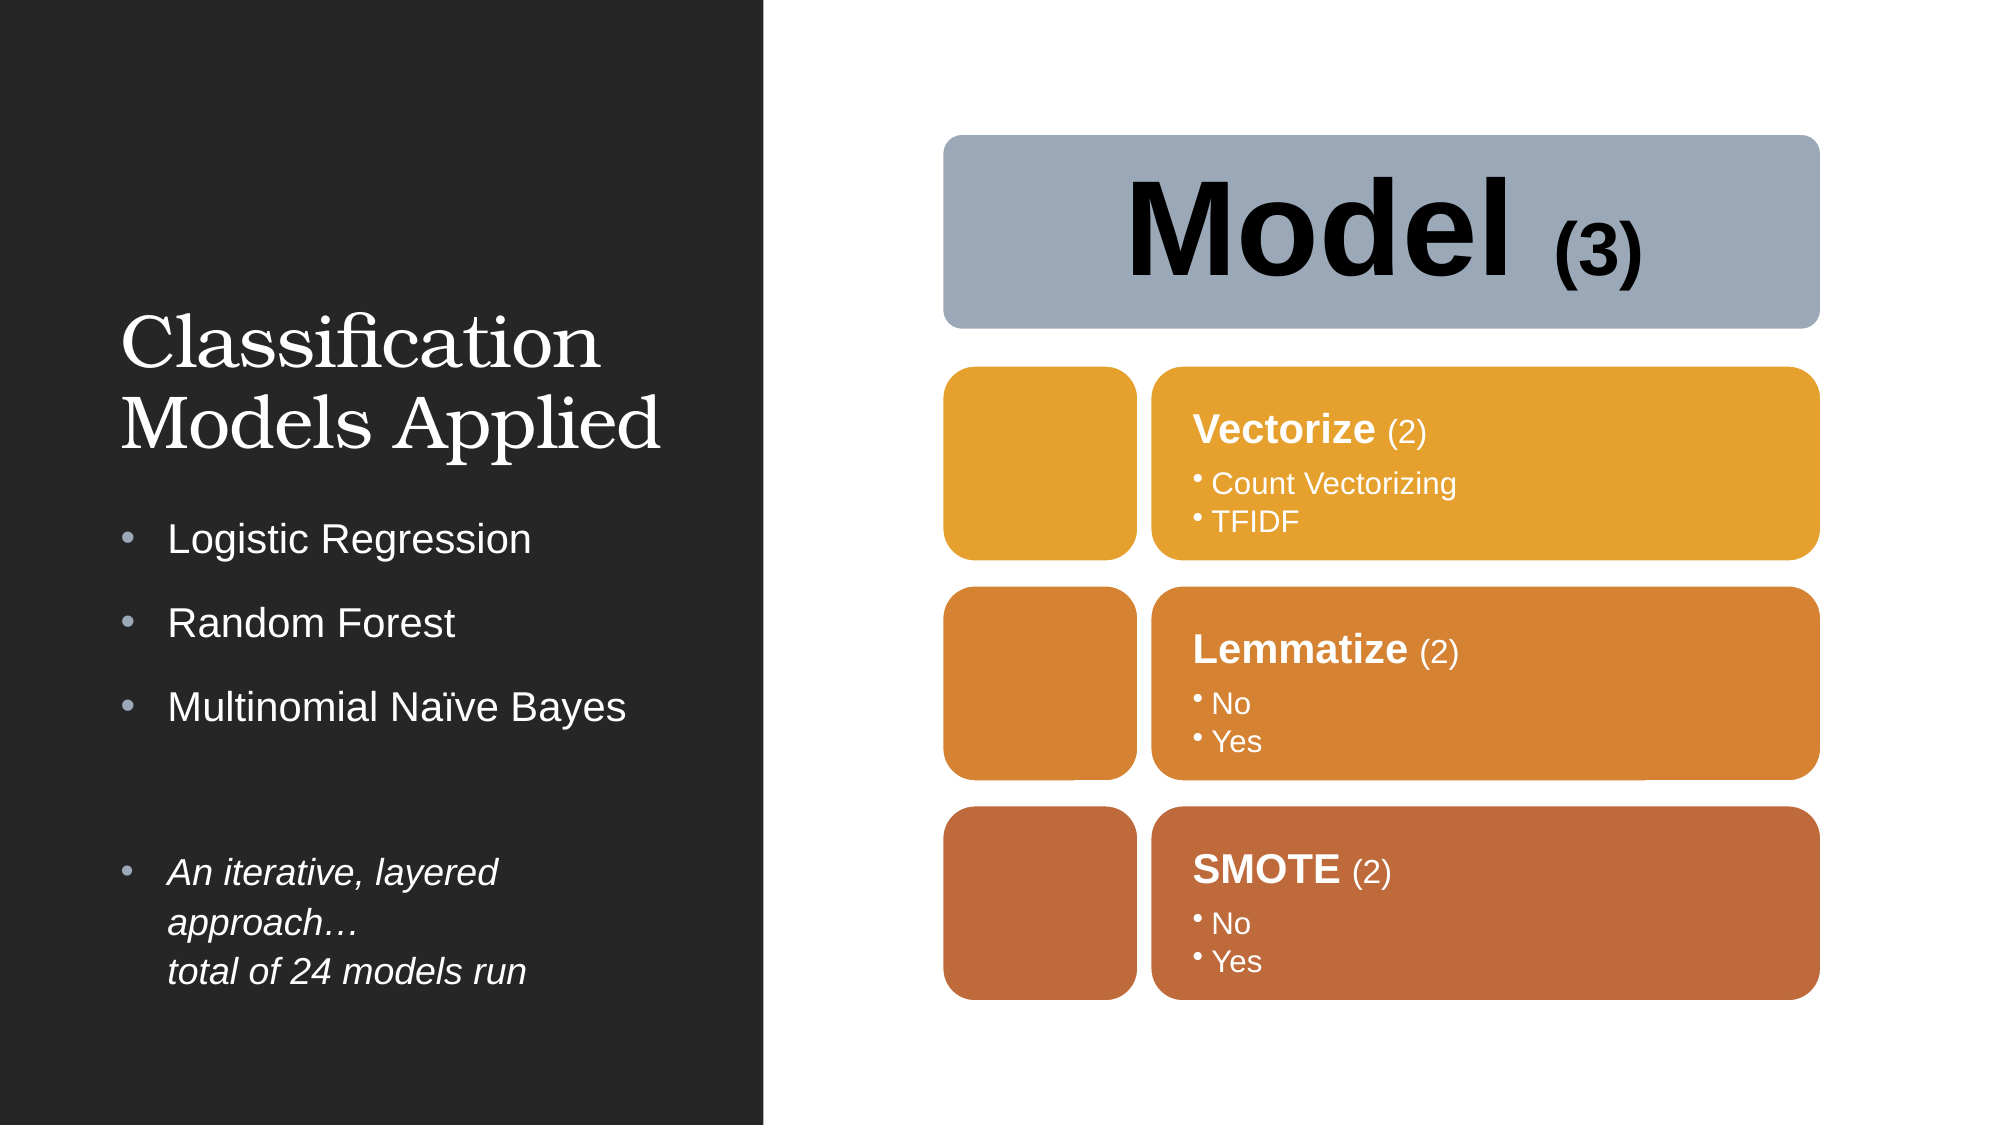

# Classification Models Applied
Model (3)
Vectorize (2)
Count Vectorizing
TFIDF
Lemmatize (2)
No
Yes
SMOTE (2)
No
Yes
Logistic Regression
Random Forest
Multinomial Naïve Bayes

An iterative, layered approach…
total of 24 models run